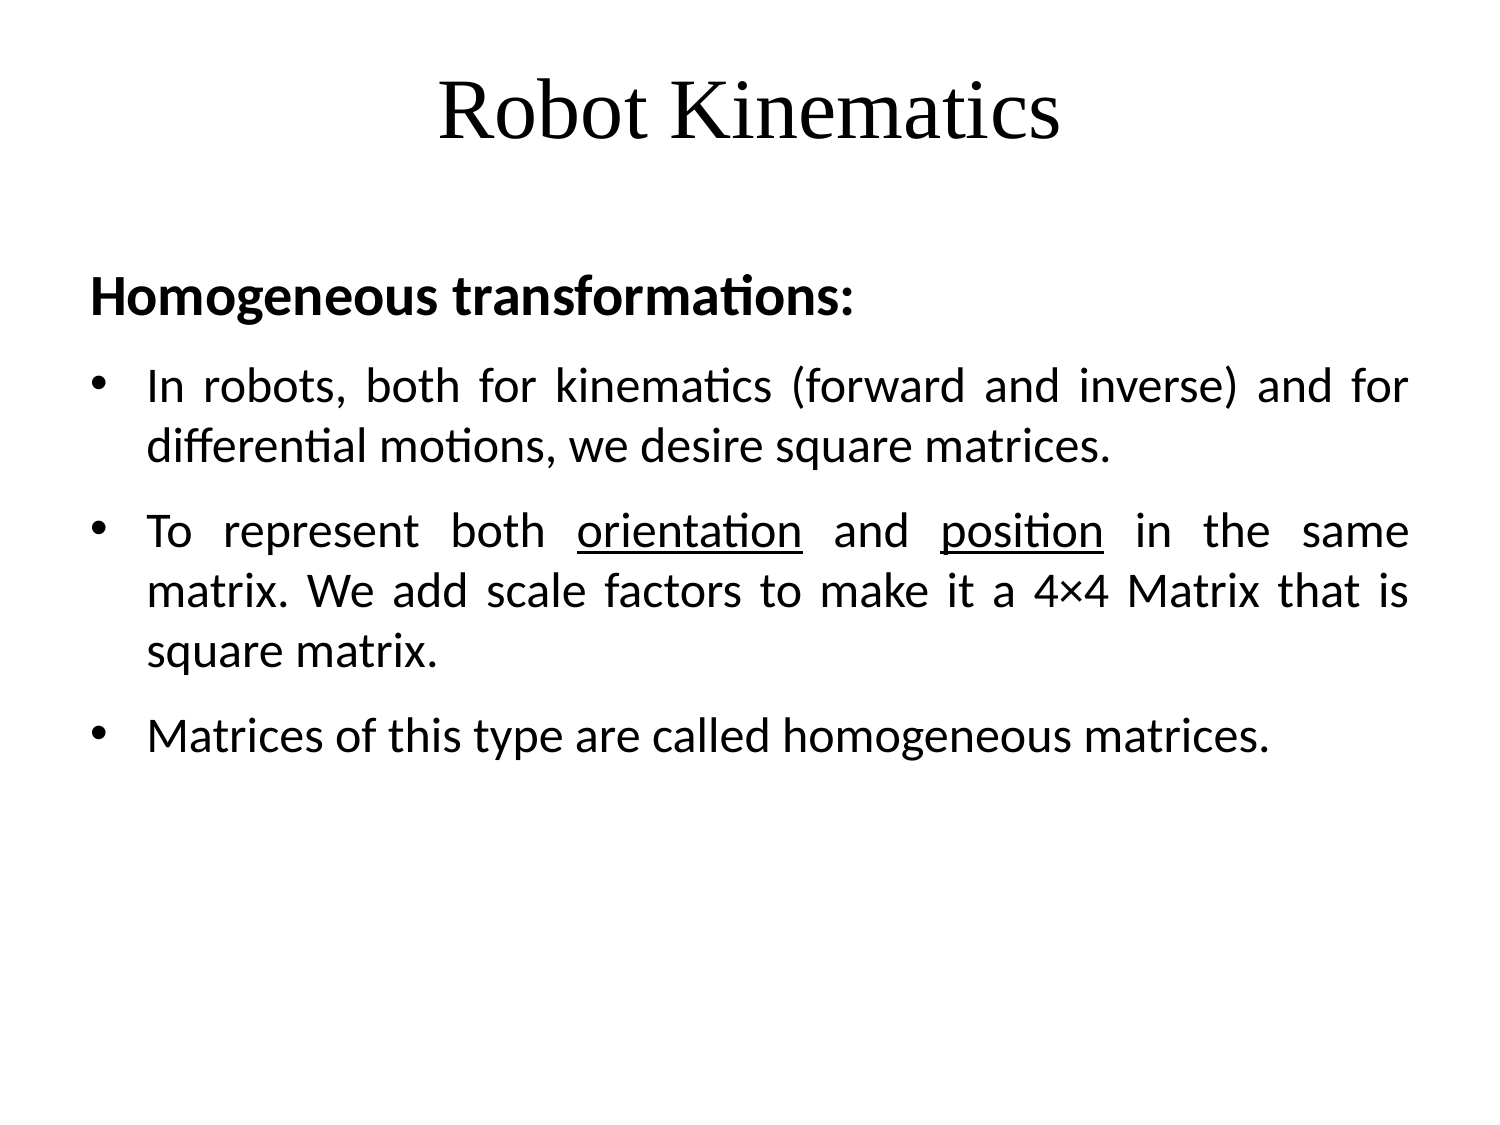

# Robot Kinematics

Homogeneous transformations:
In robots, both for kinematics (forward and inverse) and for differential motions, we desire square matrices.
To represent both orientation and position in the same matrix. We add scale factors to make it a 4×4 Matrix that is square matrix.
Matrices of this type are called homogeneous matrices.